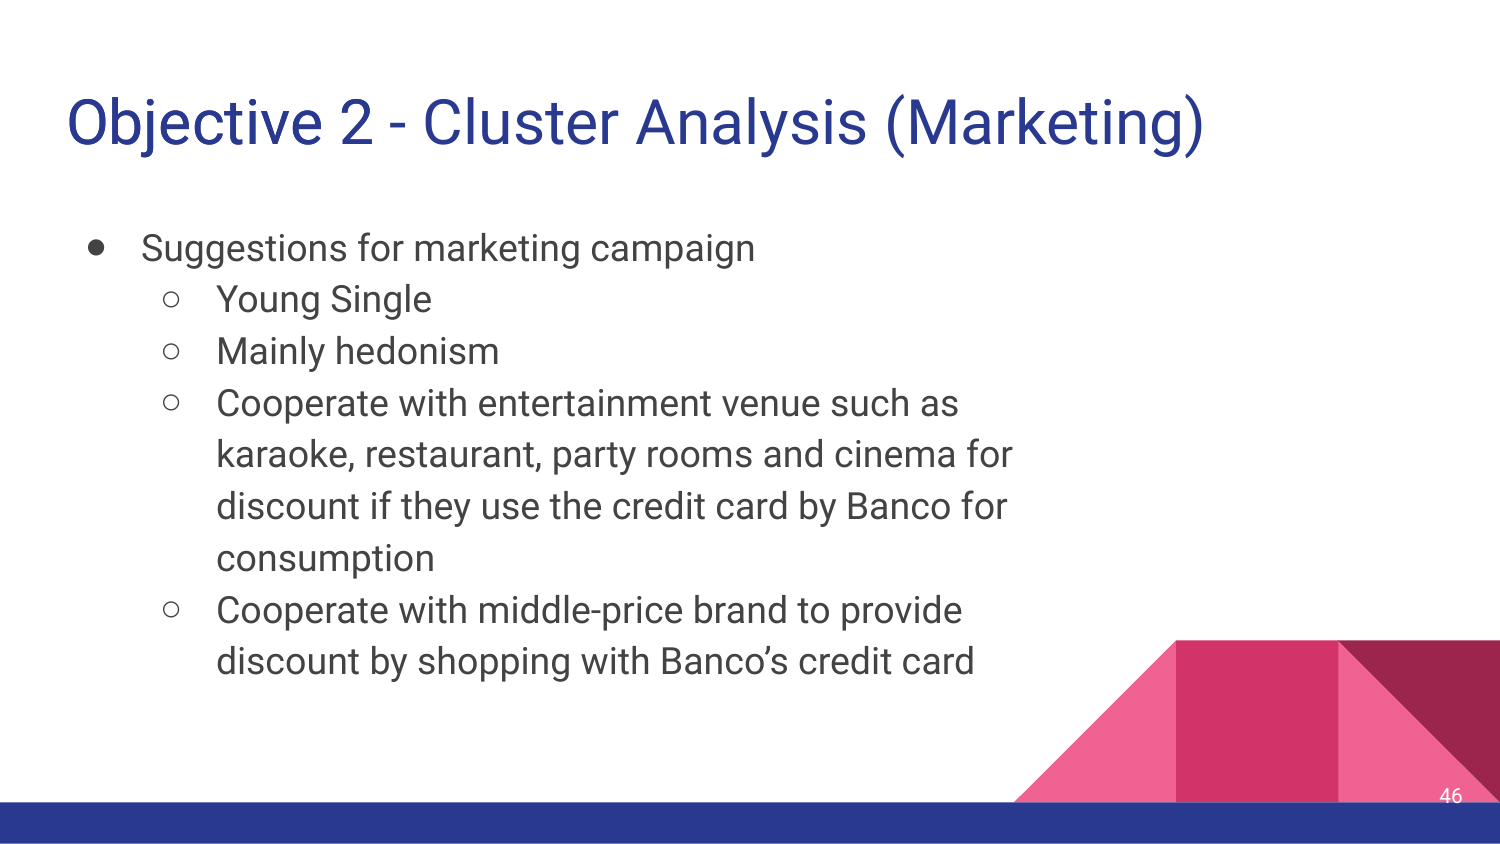

# Objective 2

Objective 2 - Cluster Analysis (Marketing)

Suggestions for marketing campaign
Young Single
Mainly hedonism
Cooperate with entertainment venue such as karaoke, restaurant, party rooms and cinema for discount if they use the credit card by Banco for consumption
Cooperate with middle-price brand to provide discount by shopping with Banco’s credit card
46